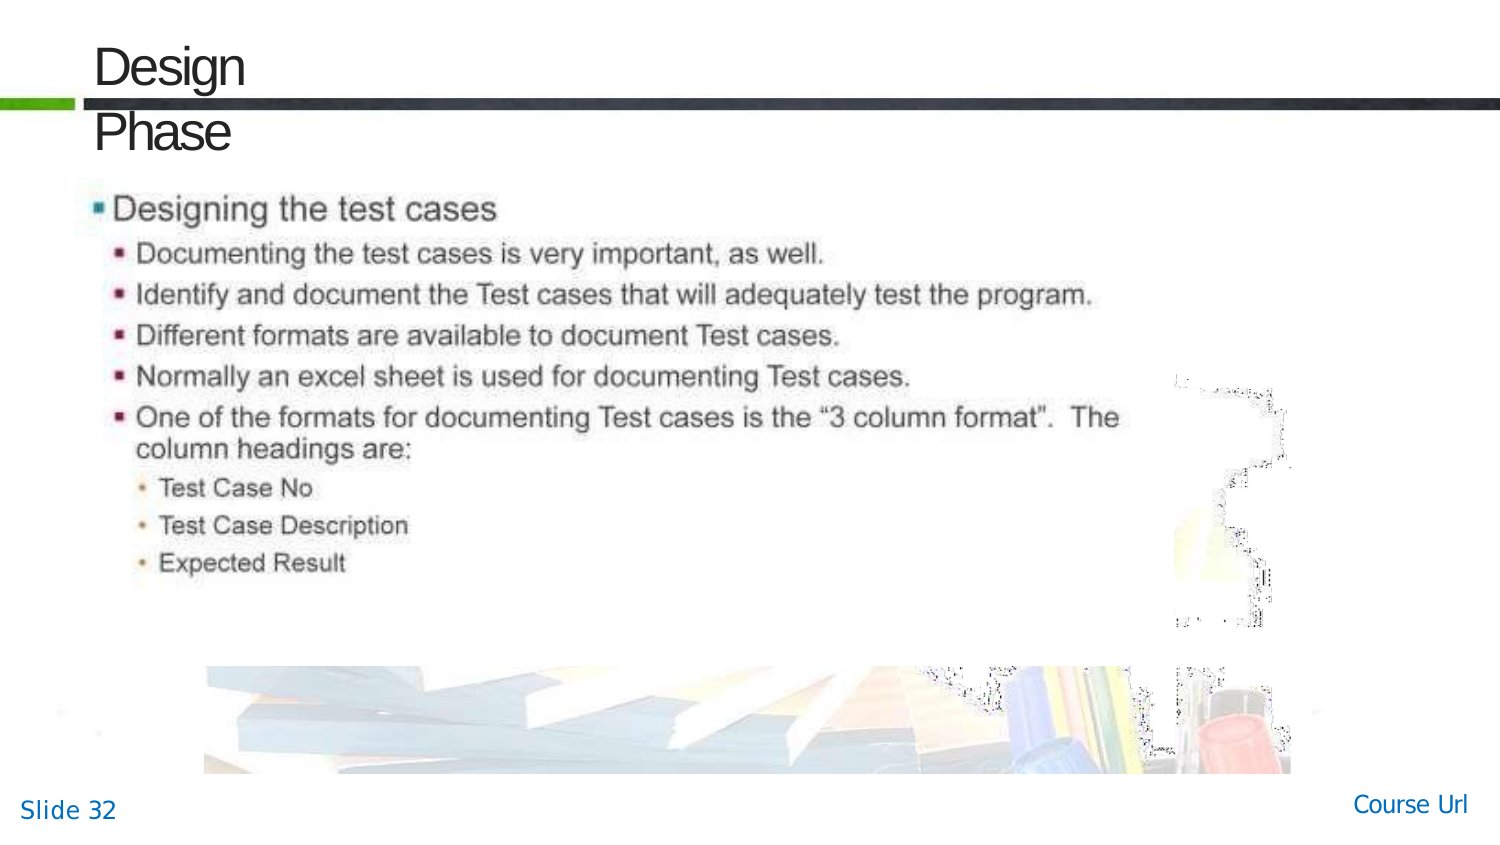

# Design Phase

Course Url
Slide 32